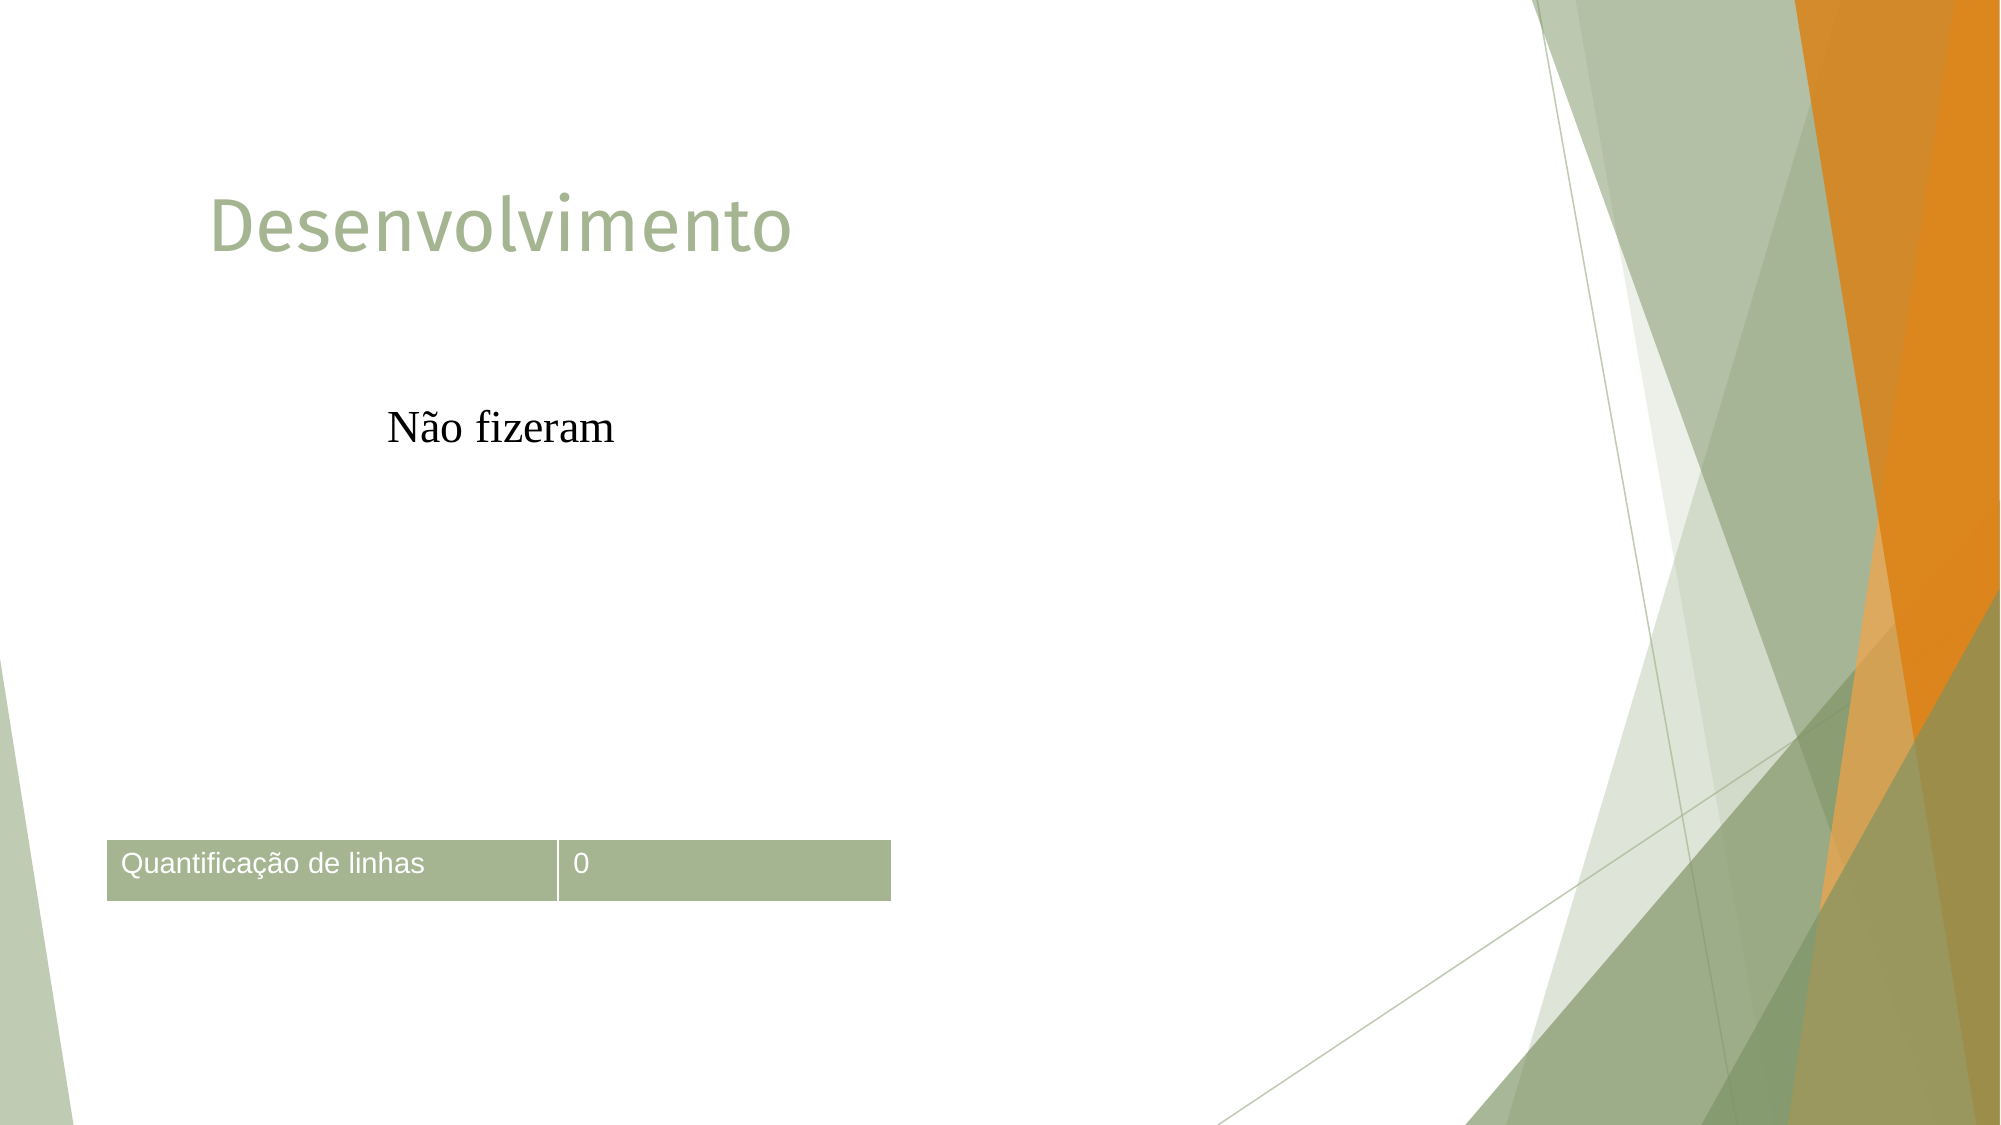

# Desenvolvimento
Não fizeram

| Quantificação de linhas | 0 |
| --- | --- |